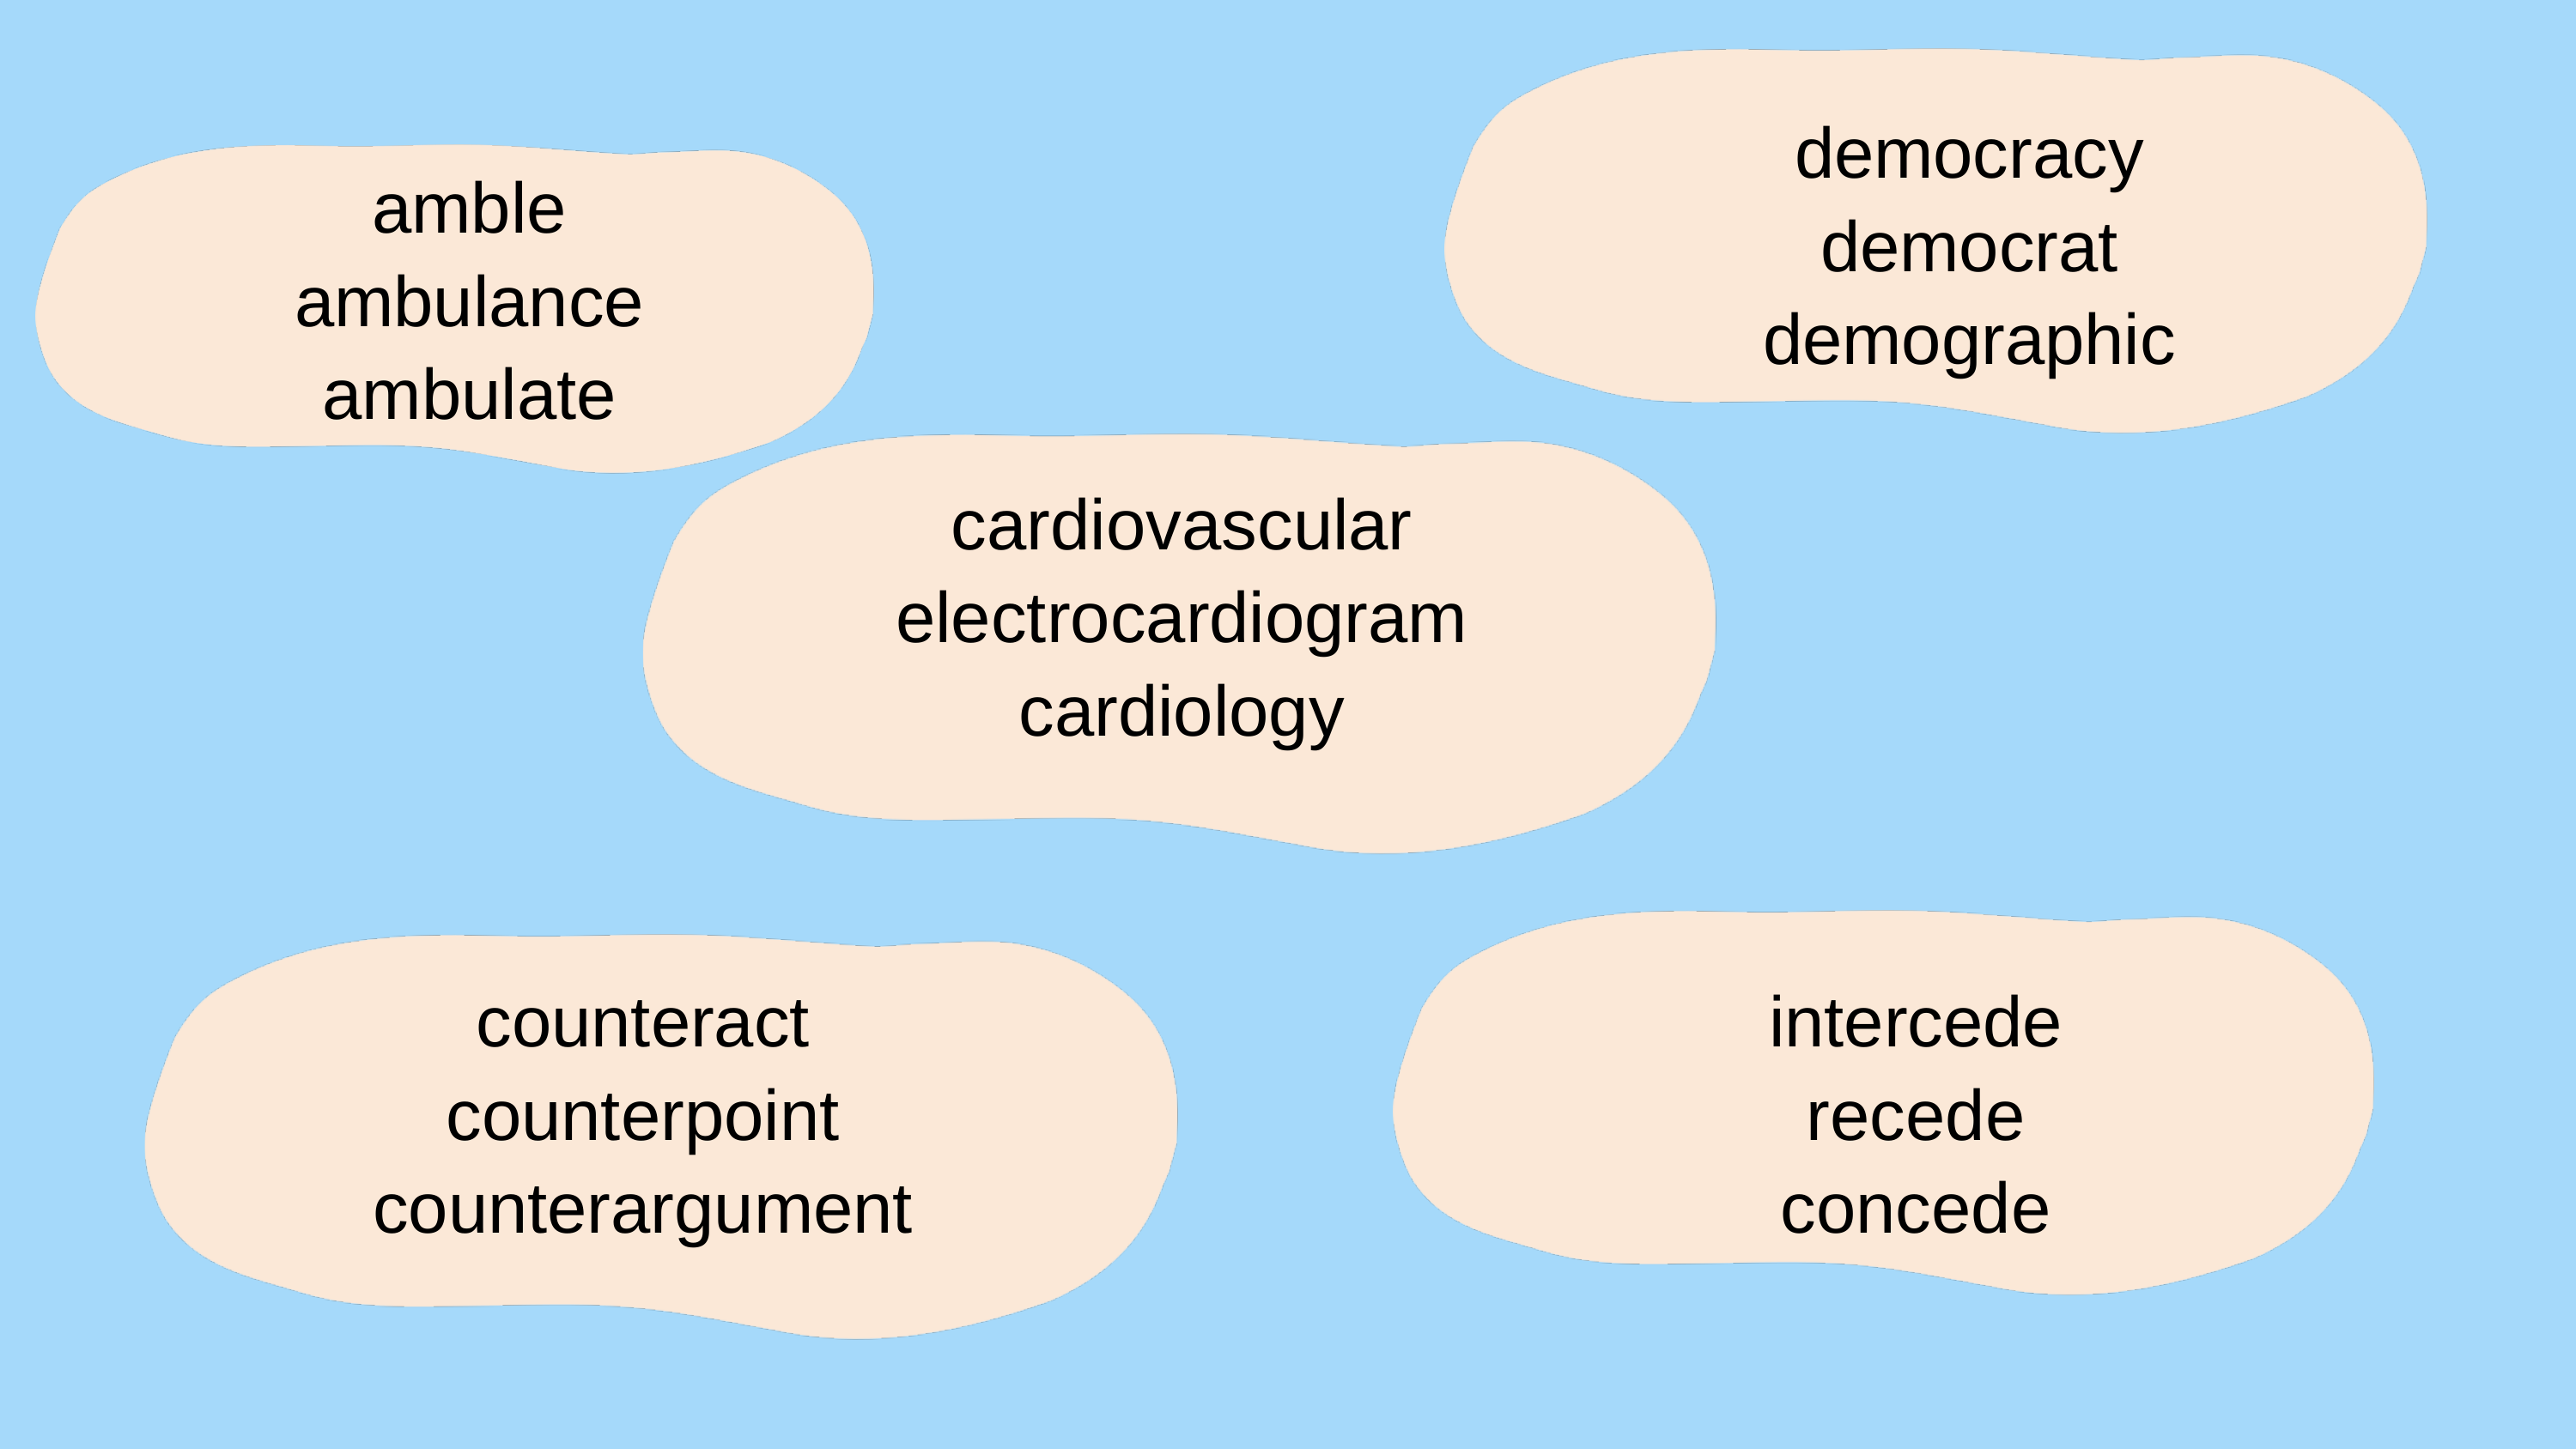

democracy democrat demographic

amble ambulance ambulate

cardiovascular
electrocardiogram
cardiology

counteract
counterpoint
counterargument
intercede
recede
concede